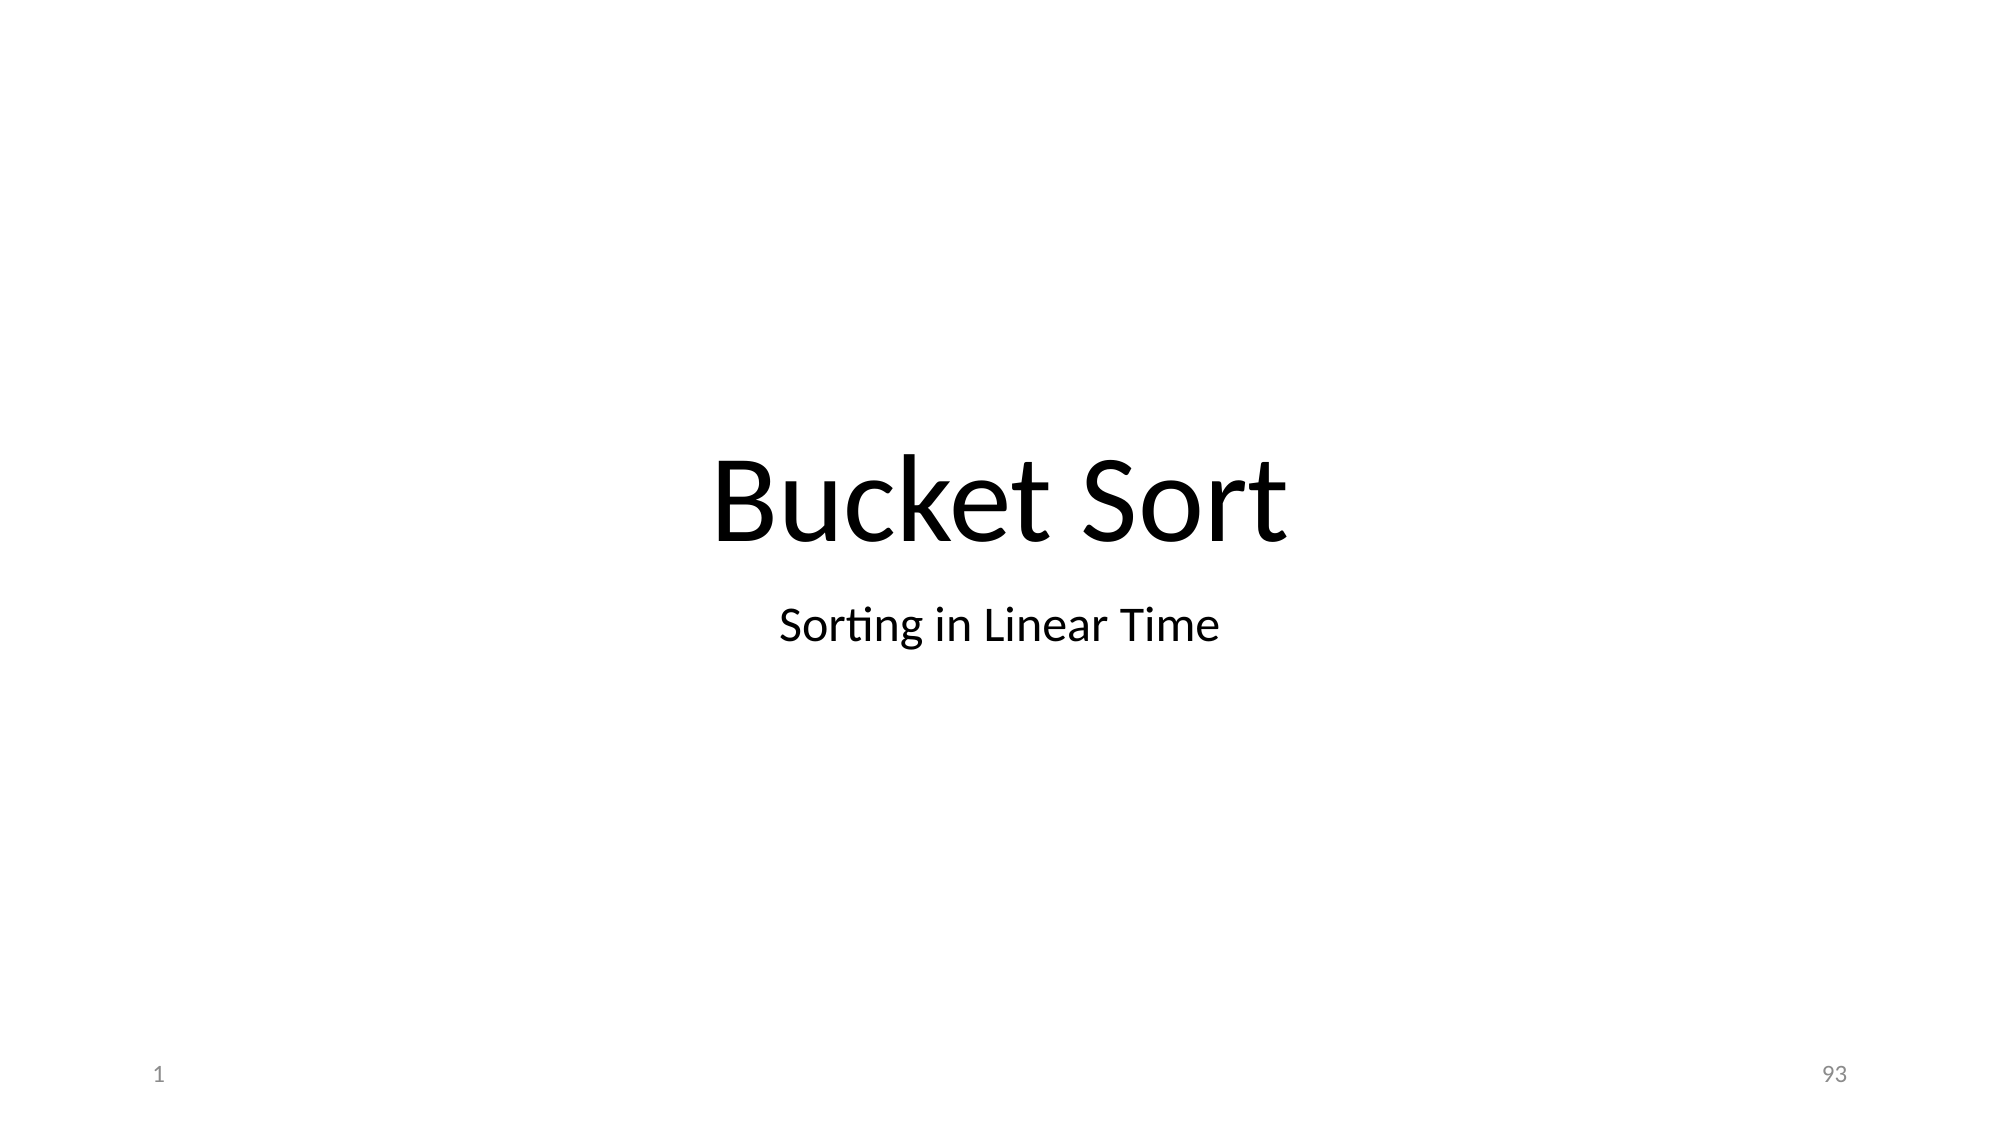

# Bucket Sort
Sorting in Linear Time
1
93